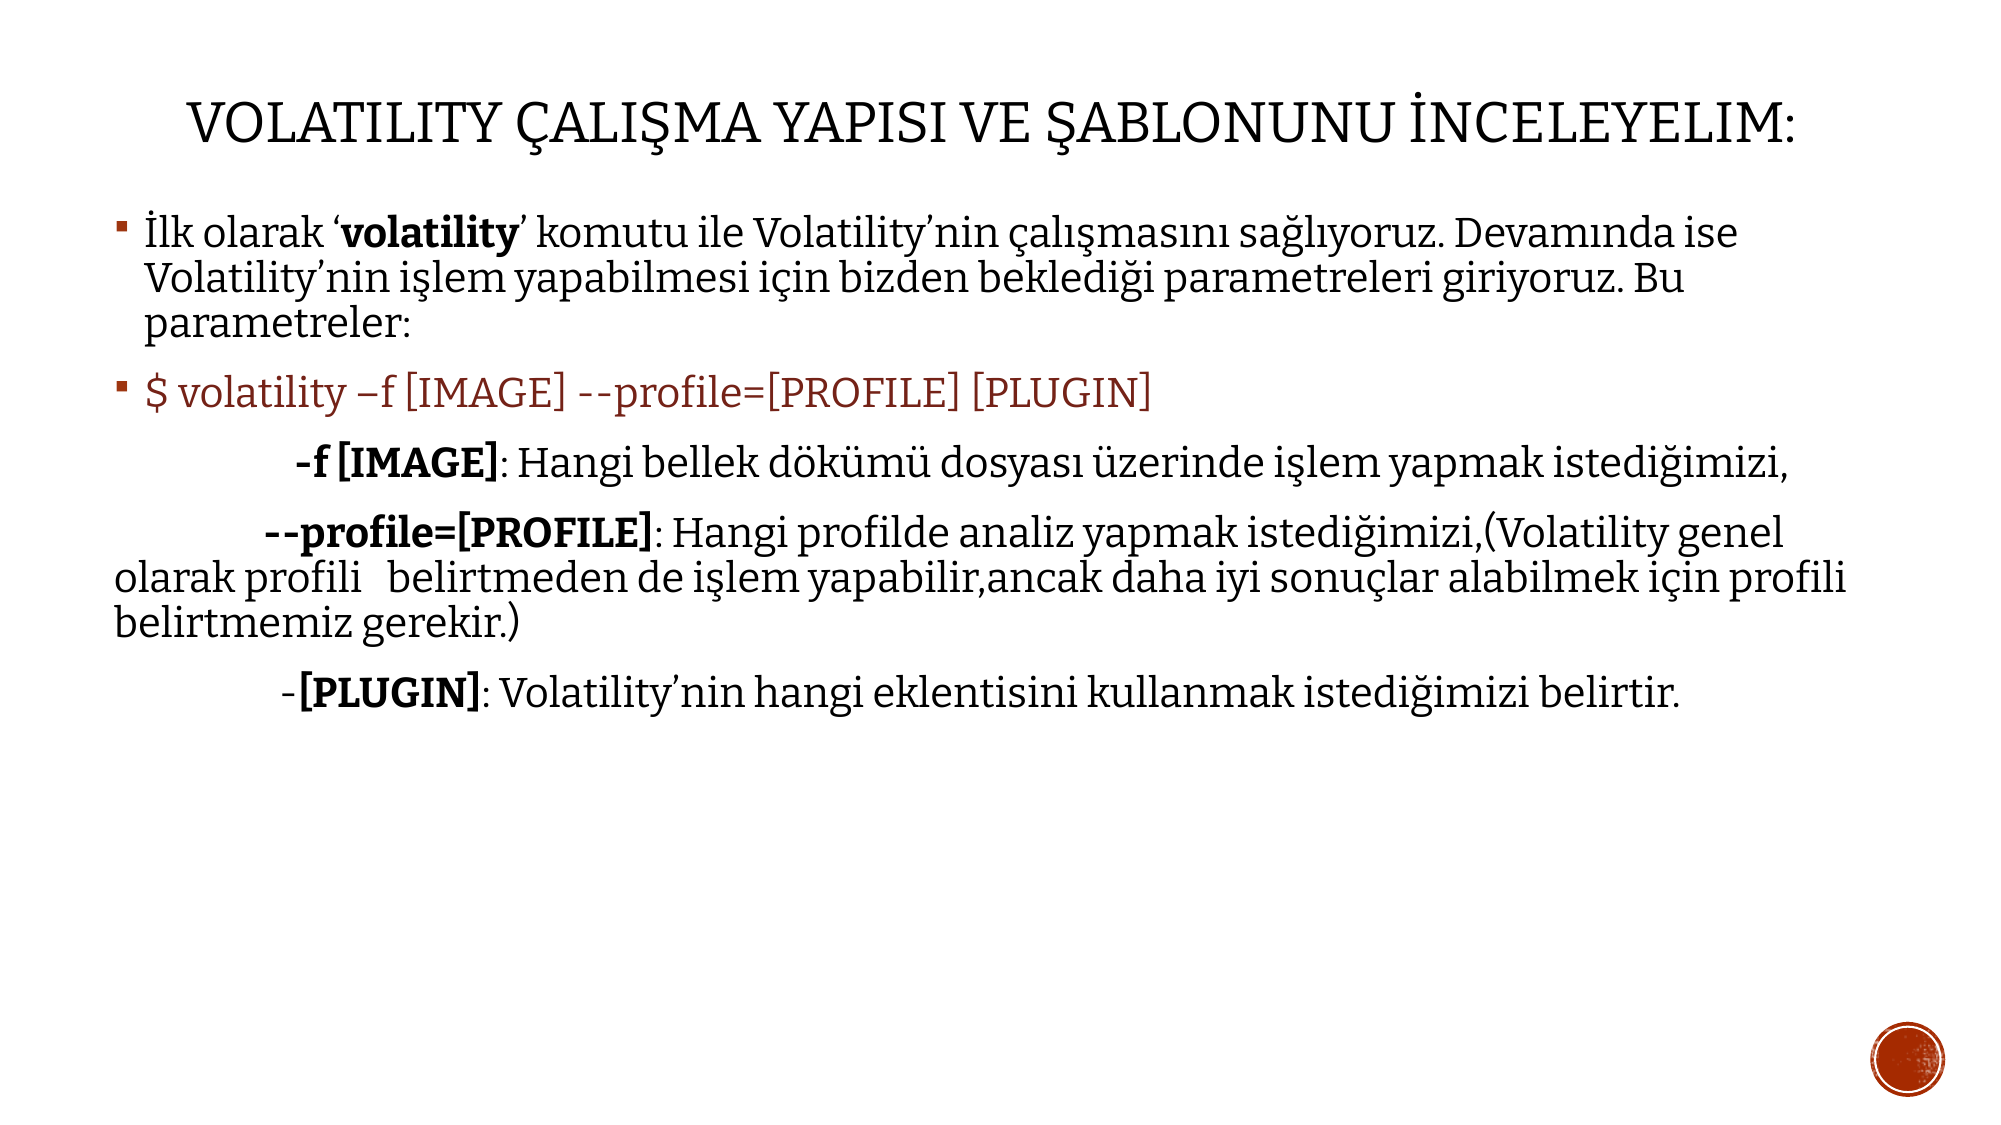

# Volatility Çalışma Yapısı ve Şablonunu İnceleyelim:
İlk olarak ‘volatility’ komutu ile Volatility’nin çalışmasını sağlıyoruz. Devamında ise Volatility’nin işlem yapabilmesi için bizden beklediği parametreleri giriyoruz. Bu parametreler:
$ volatility –f [IMAGE] --profile=[PROFILE] [PLUGIN]
                      -f [IMAGE]: Hangi bellek dökümü dosyası üzerinde işlem yapmak istediğimizi,
                    --profile=[PROFILE]: Hangi profilde analiz yapmak istediğimizi,(Volatility genel olarak profili   belirtmeden de işlem yapabilir,ancak daha iyi sonuçlar alabilmek için profili belirtmemiz gerekir.)
                    -[PLUGIN]: Volatility’nin hangi eklentisini kullanmak istediğimizi belirtir.